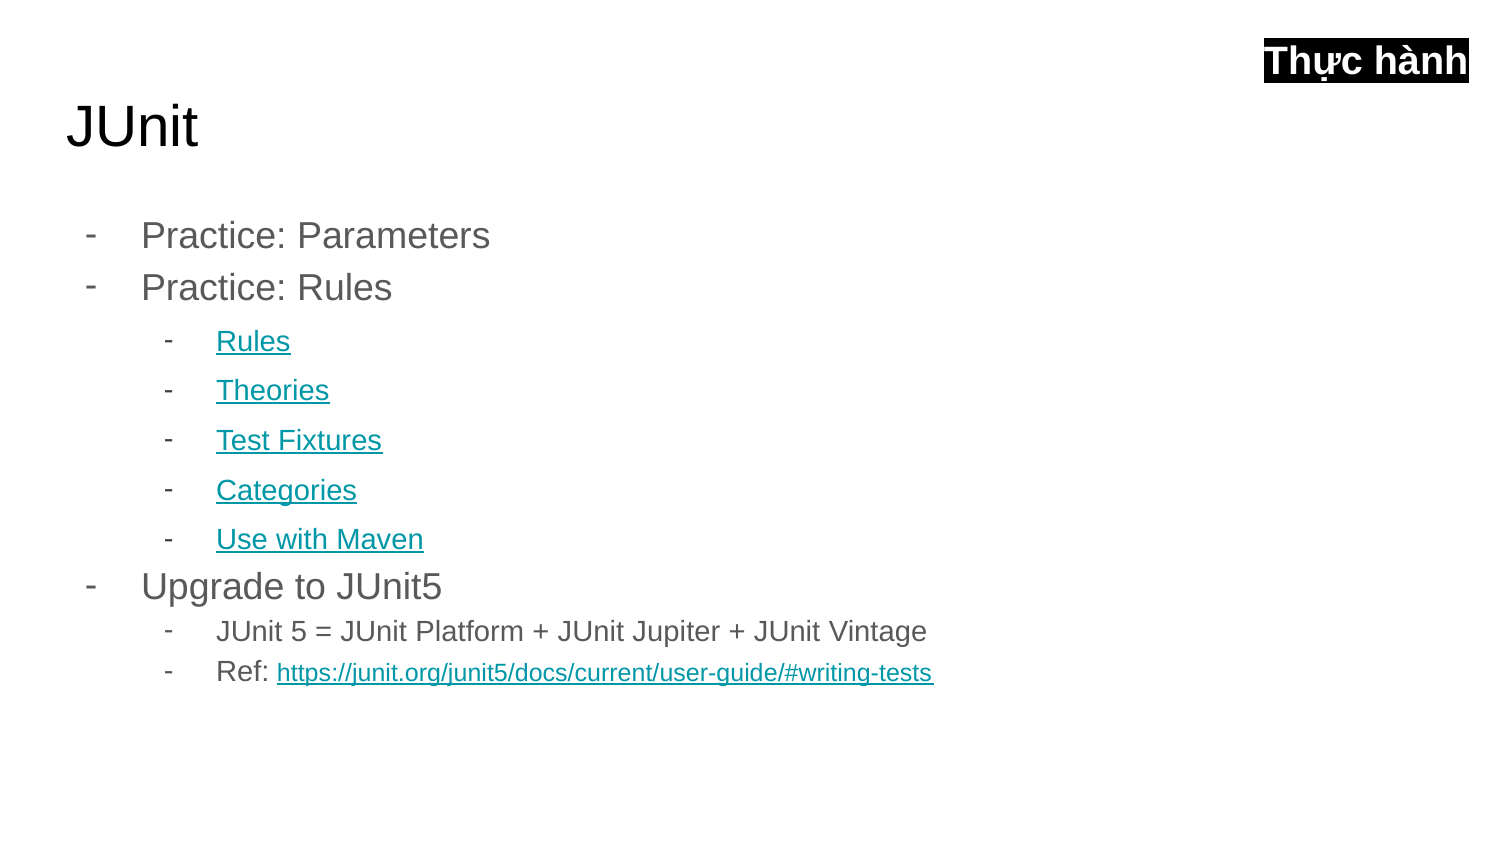

Thực hành
# JUnit
Practice: Parameters
Practice: Rules
Rules
Theories
Test Fixtures
Categories
Use with Maven
Upgrade to JUnit5
JUnit 5 = JUnit Platform + JUnit Jupiter + JUnit Vintage
Ref: https://junit.org/junit5/docs/current/user-guide/#writing-tests